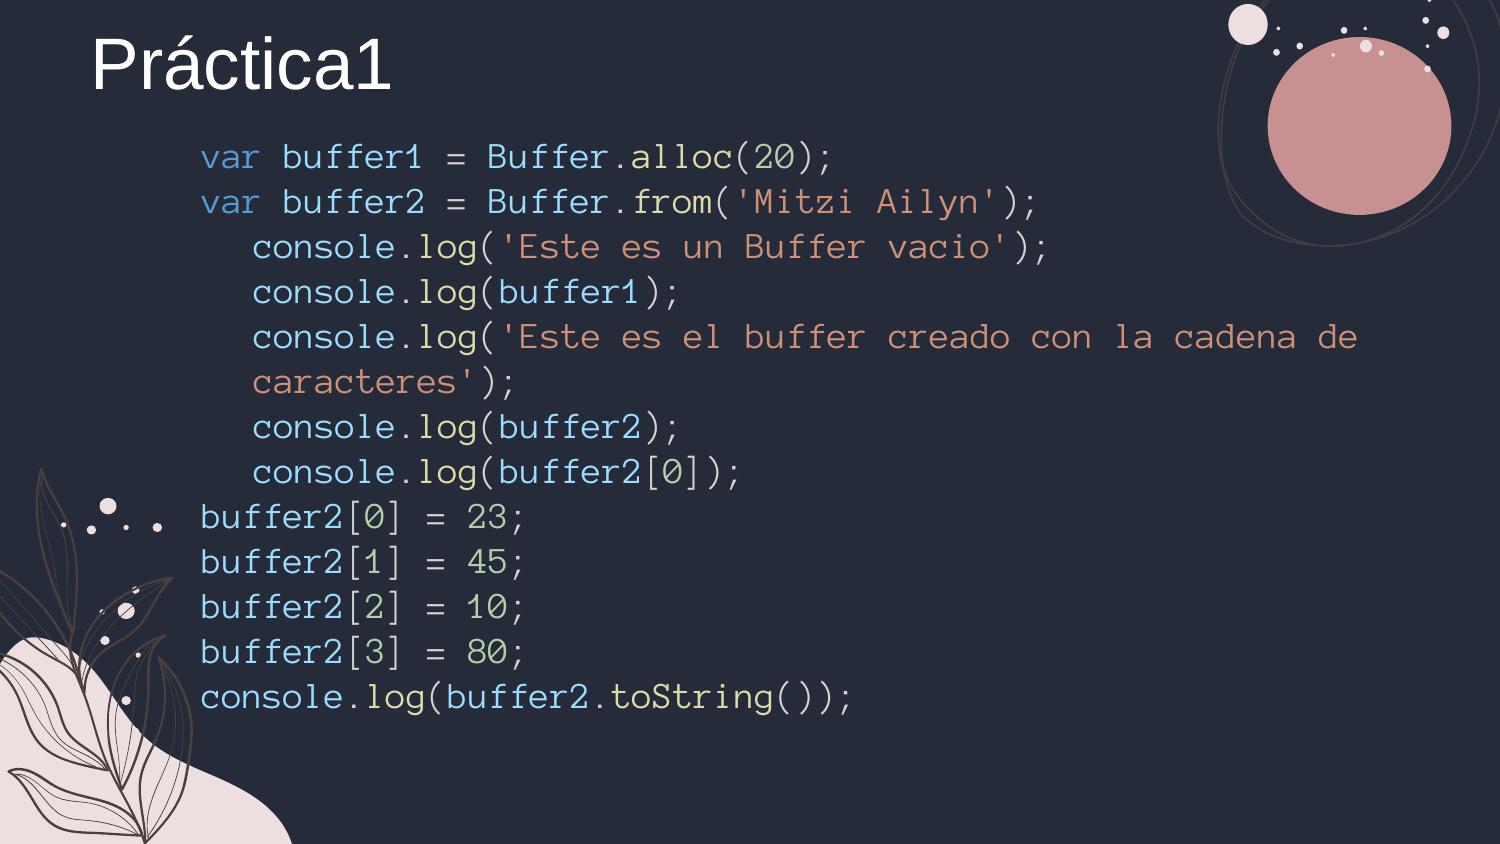

# Práctica1
var buffer1 = Buffer.alloc(20);
var buffer2 = Buffer.from('Mitzi Ailyn');
console.log('Este es un Buffer vacio');
console.log(buffer1);
console.log('Este es el buffer creado con la cadena de caracteres');
console.log(buffer2);
console.log(buffer2[0]);
buffer2[0] = 23;
buffer2[1] = 45;
buffer2[2] = 10;
buffer2[3] = 80;
console.log(buffer2.toString());